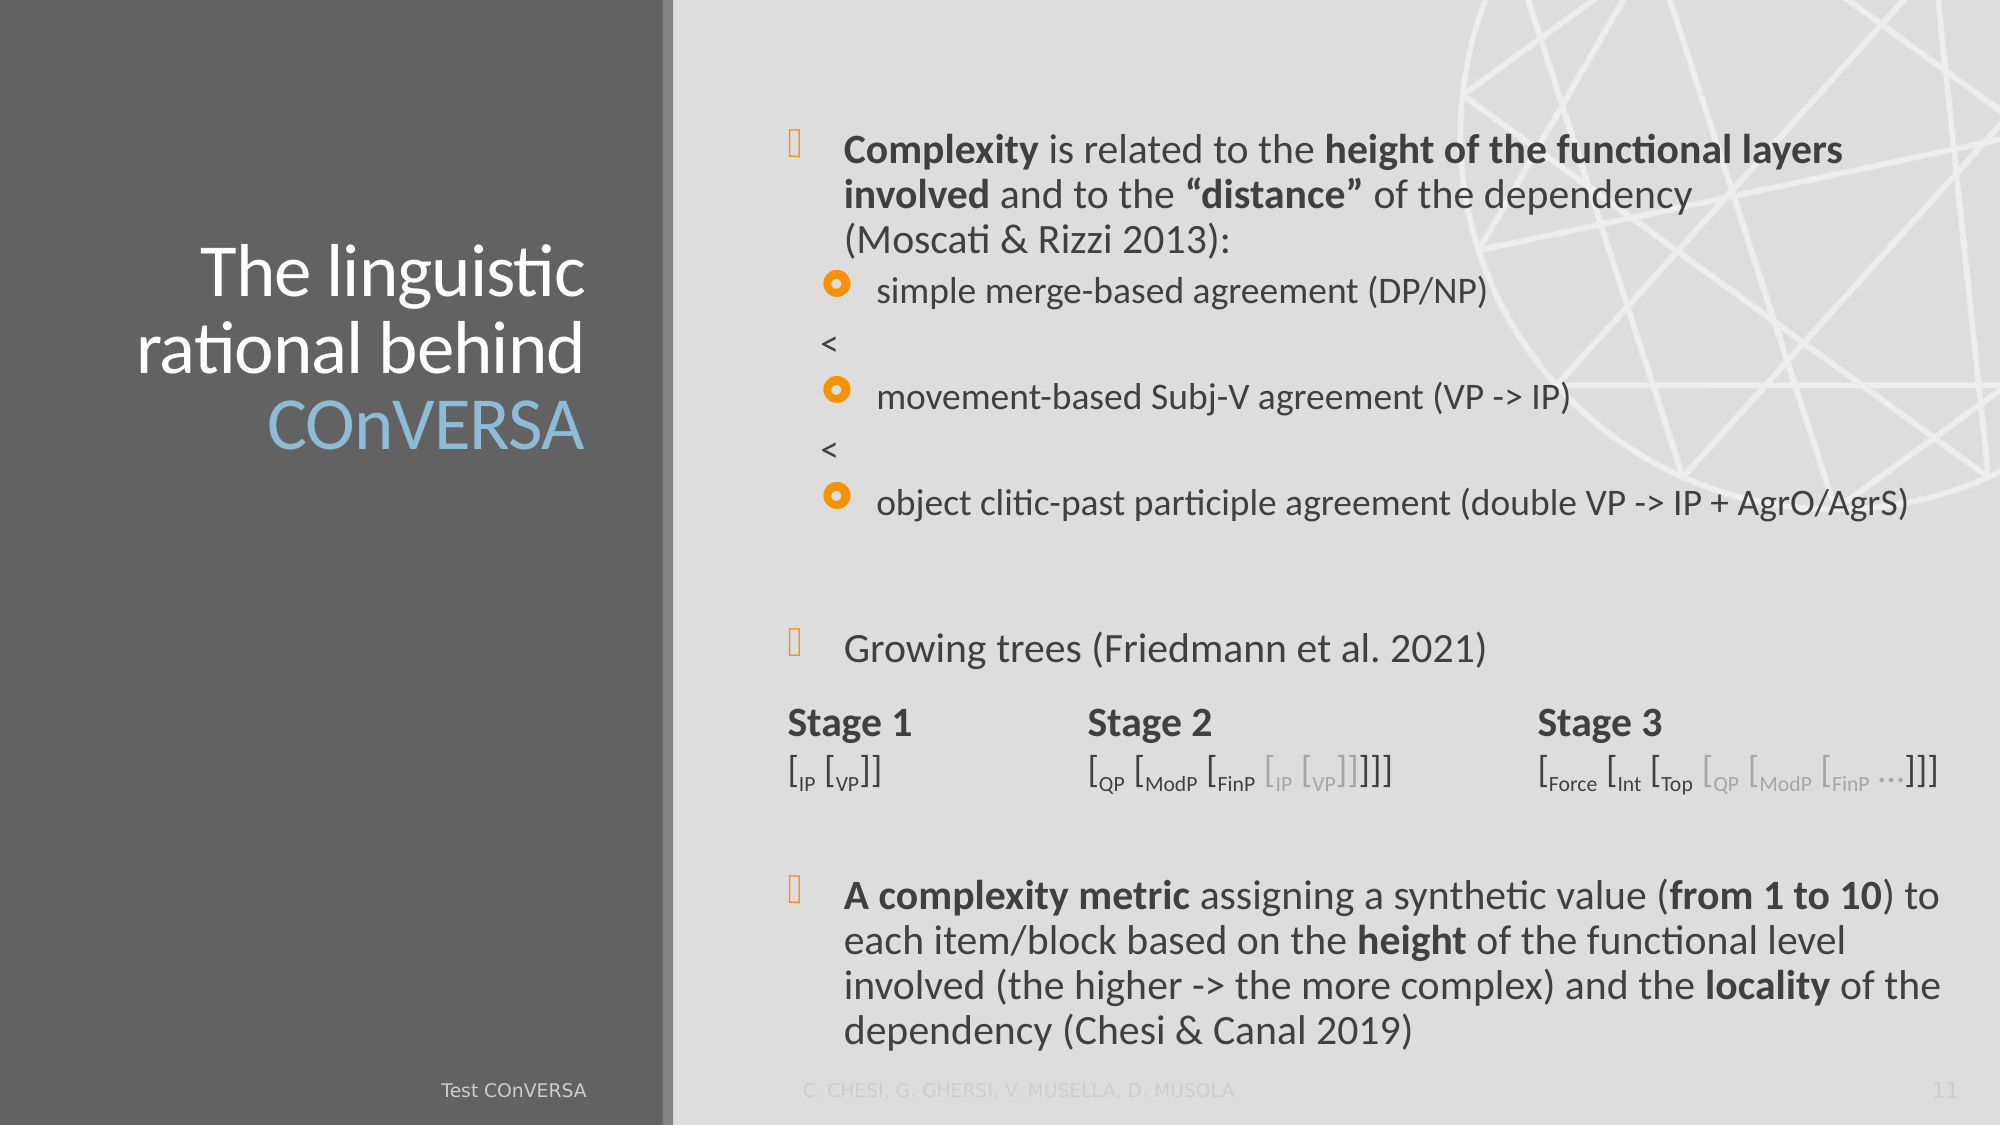

# The linguistic rational behind COnVERSA
Complexity is related to the height of the functional layers involved and to the “distance” of the dependency
(Moscati & Rizzi 2013):
simple merge-based agreement (DP/NP)
<
movement-based Subj-V agreement (VP -> IP)
<
object clitic-past participle agreement (double VP -> IP + AgrO/AgrS)

Growing trees (Friedmann et al. 2021)
Stage 1		Stage 2			Stage 3
[IP [VP]]		[QP [ModP [FinP [IP [VP]]]]]	[Force [Int [Top [QP [ModP [FinP …]]]

A complexity metric assigning a synthetic value (from 1 to 10) to each item/block based on the height of the functional level involved (the higher -> the more complex) and the locality of the dependency (Chesi & Canal 2019)

11
Test COnVERSA
C. Chesi, G. Ghersi, V. Musella, D. Musola